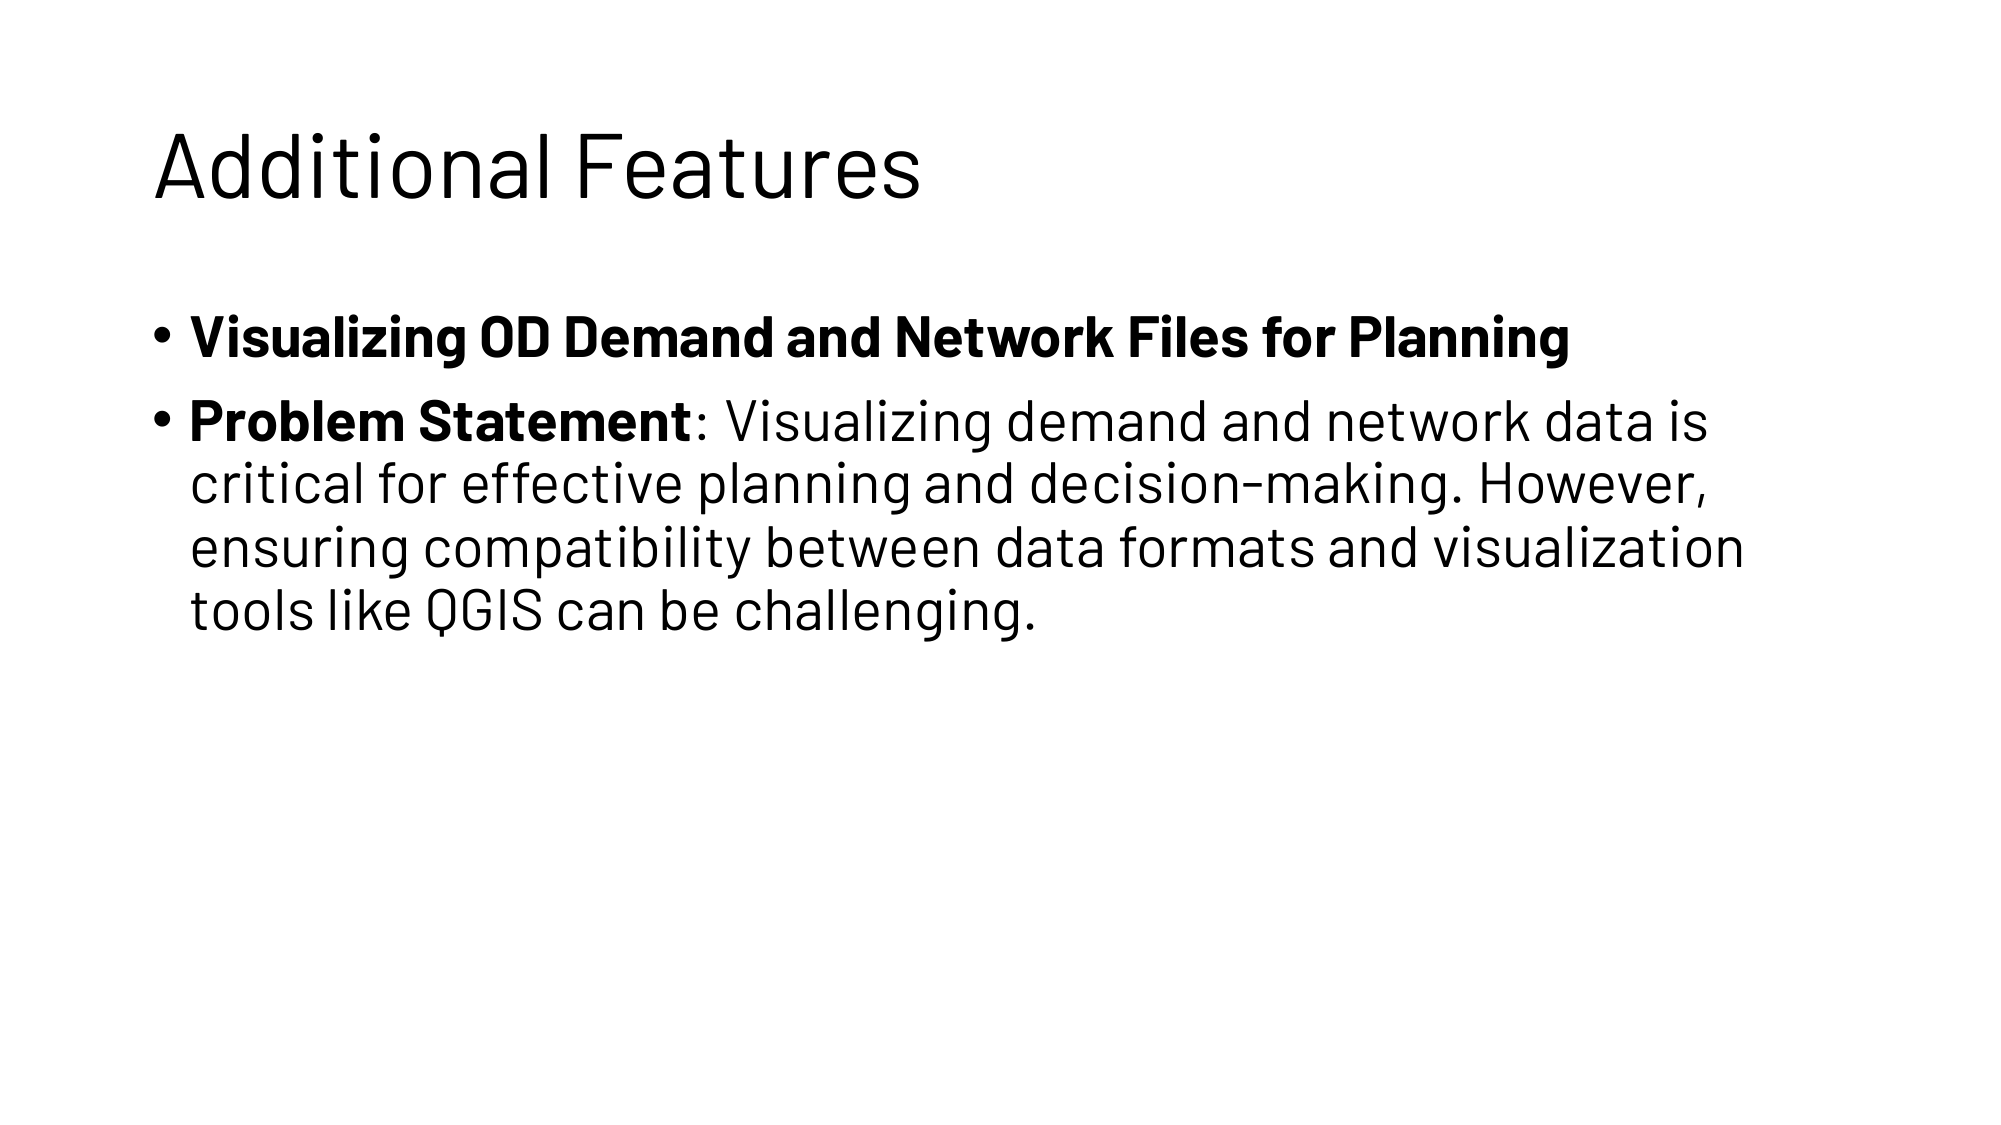

# Additional Features
Visualizing OD Demand and Network Files for Planning
Problem Statement: Visualizing demand and network data is critical for effective planning and decision-making. However, ensuring compatibility between data formats and visualization tools like QGIS can be challenging.